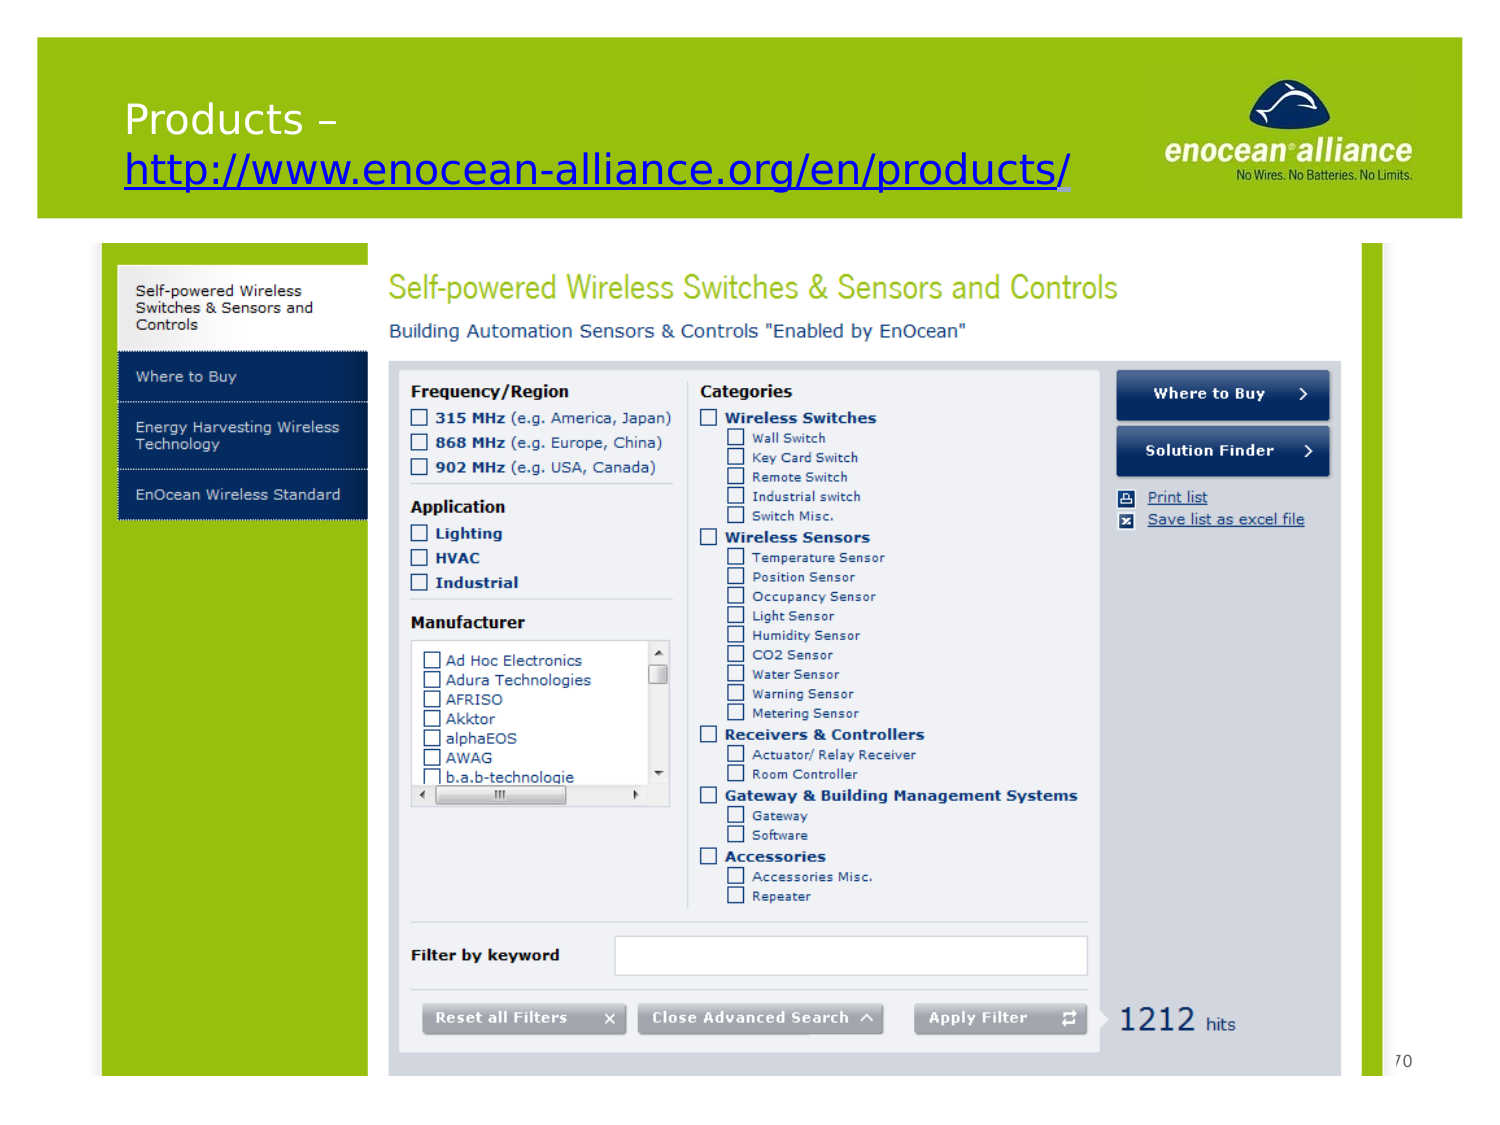

Products –
http://www.enocean-alliance.org/en/products/

© EnOcean Alliance  |  Intelligent and Green Buidlings  |  2014	Page 70